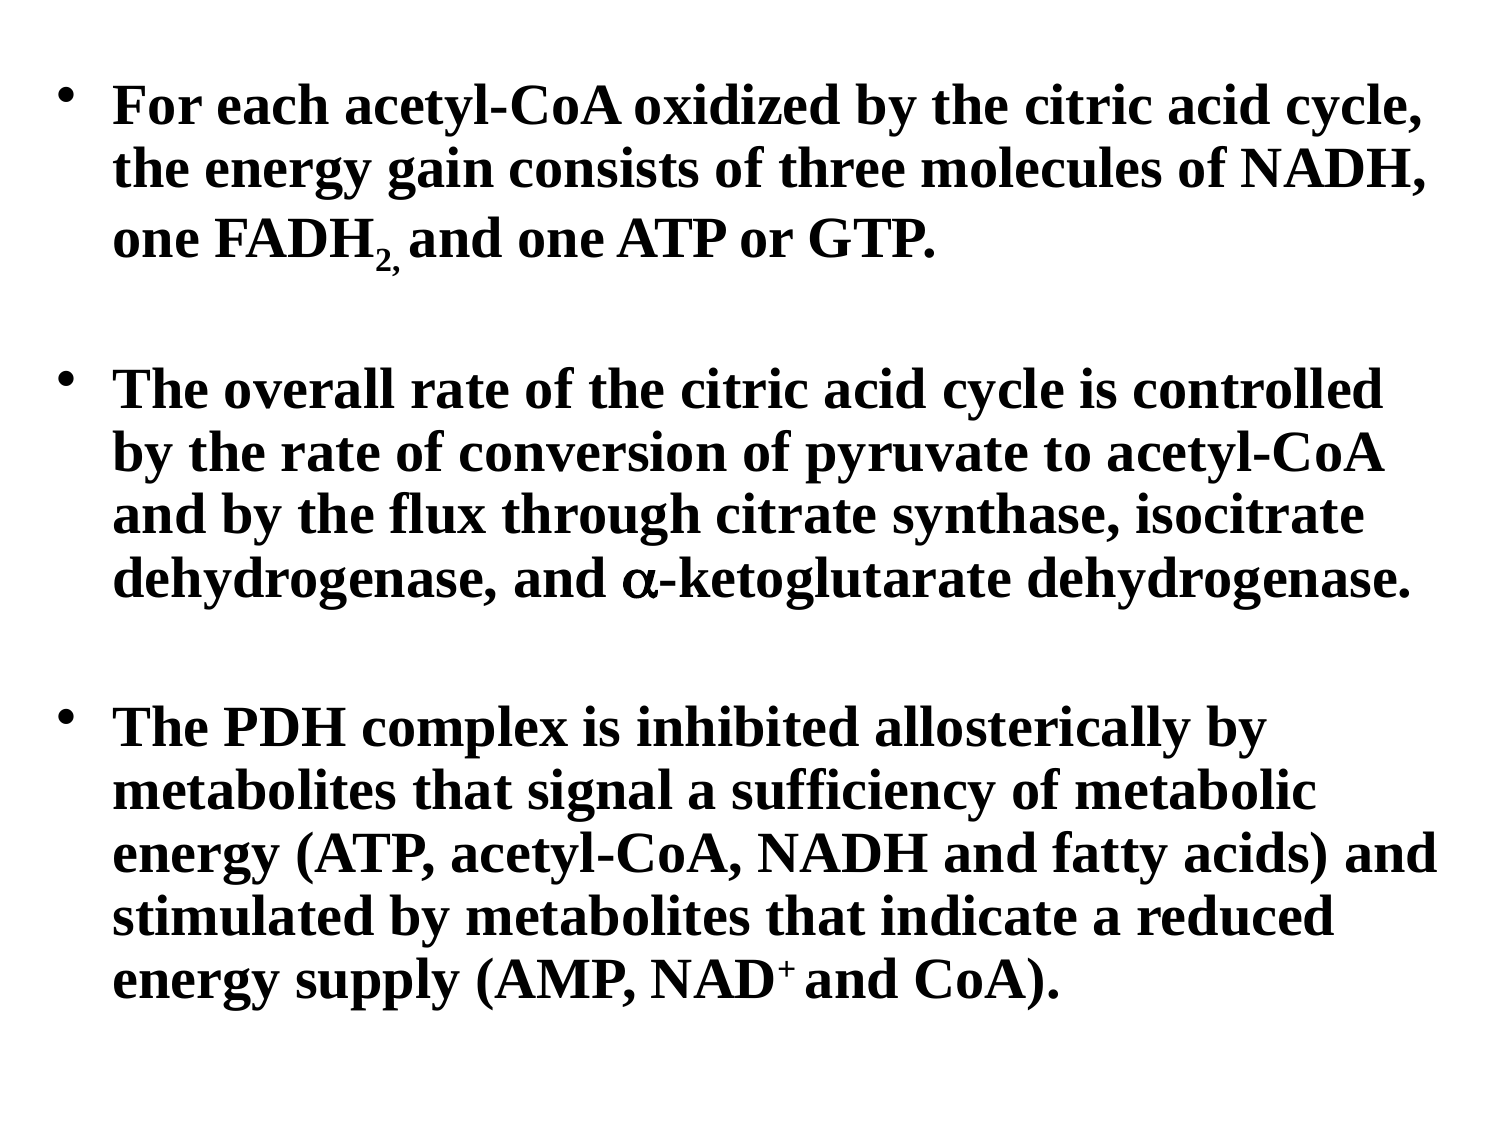

For each acetyl-CoA oxidized by the citric acid cycle, the energy gain consists of three molecules of NADH, one FADH2, and one ATP or GTP.

The overall rate of the citric acid cycle is controlled by the rate of conversion of pyruvate to acetyl-CoA and by the flux through citrate synthase, isocitrate dehydrogenase, and α-ketoglutarate dehydrogenase.

The PDH complex is inhibited allosterically by metabolites that signal a sufficiency of metabolic energy (ATP, acetyl-CoA, NADH and fatty acids) and stimulated by metabolites that indicate a reduced energy supply (AMP, NAD+ and CoA).